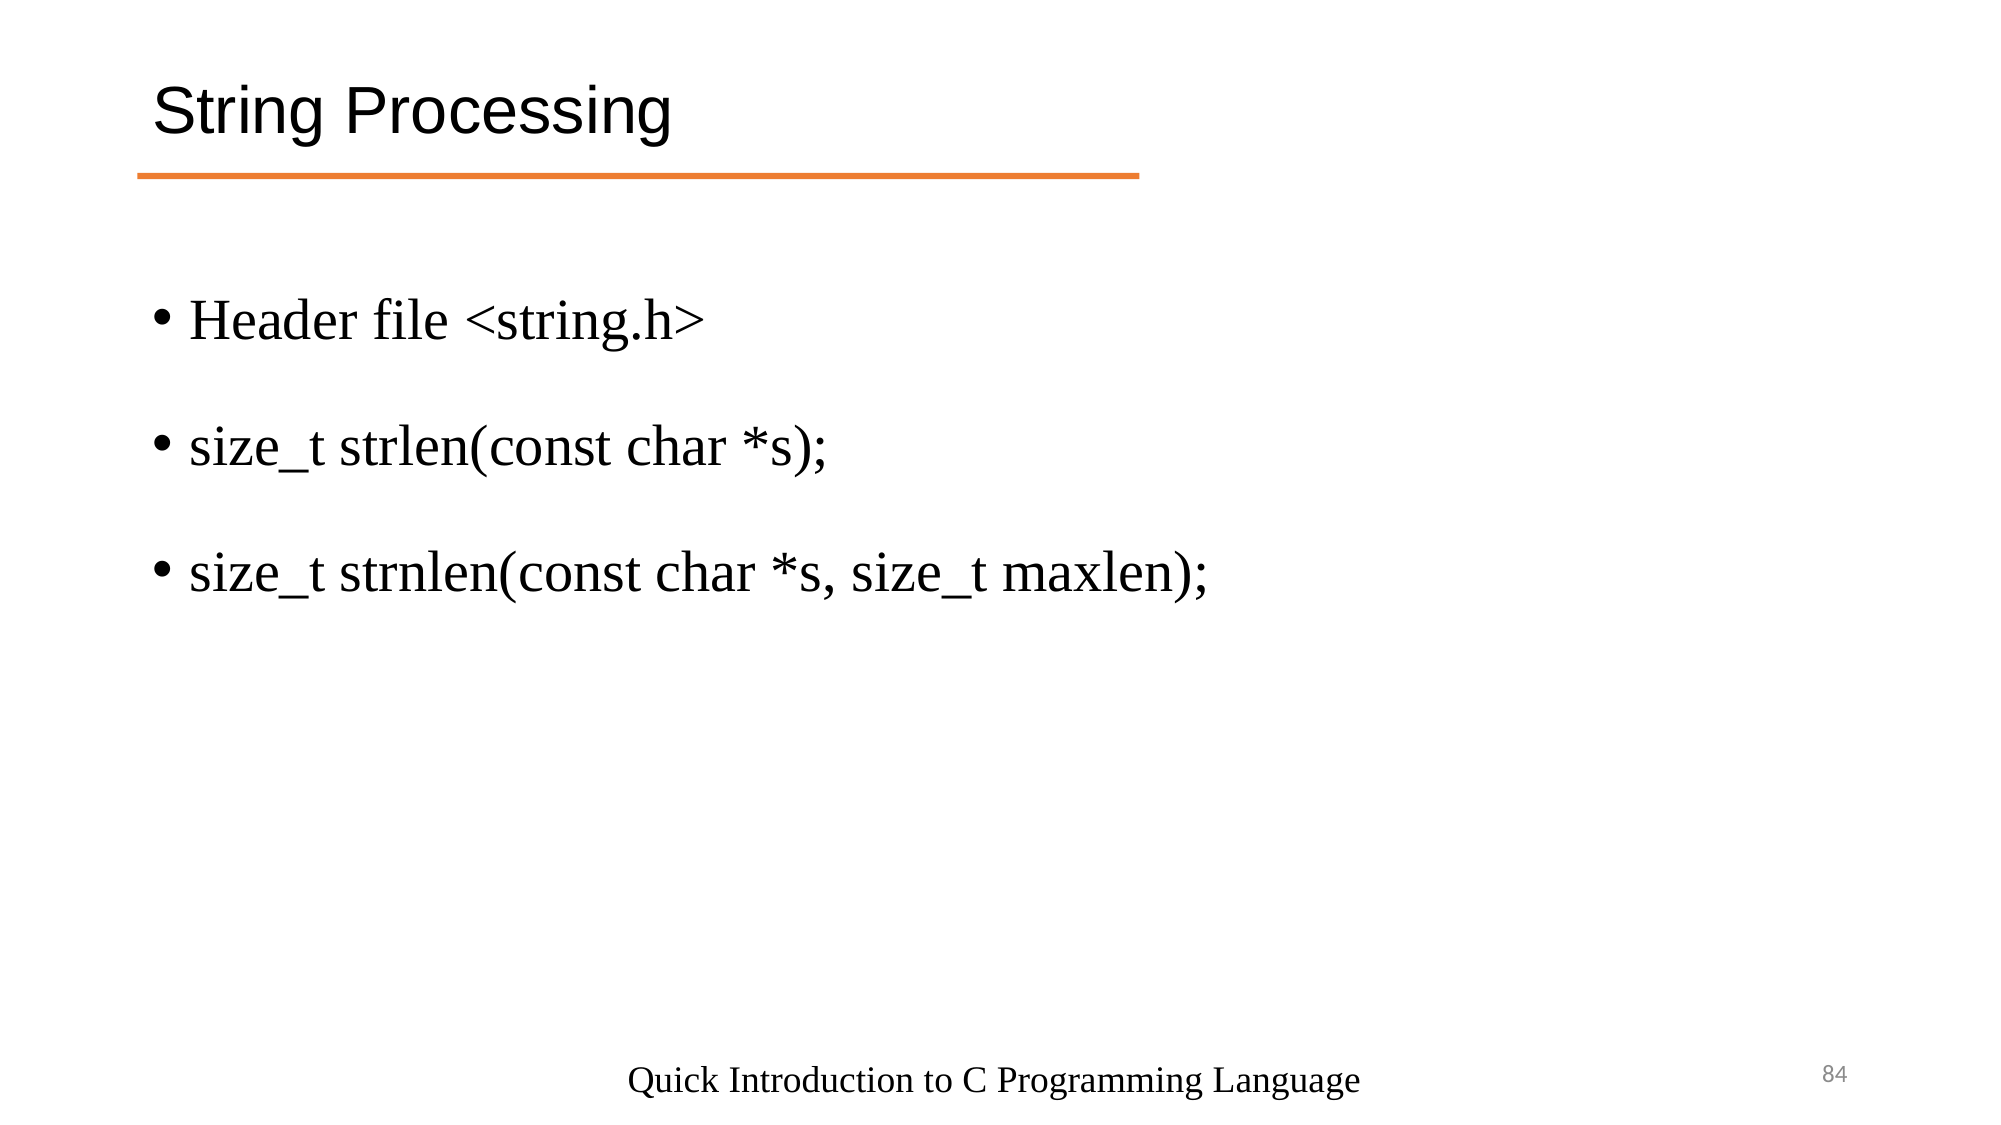

String Processing
Header file <string.h>
size_t strlen(const char *s);
size_t strnlen(const char *s, size_t maxlen);
84